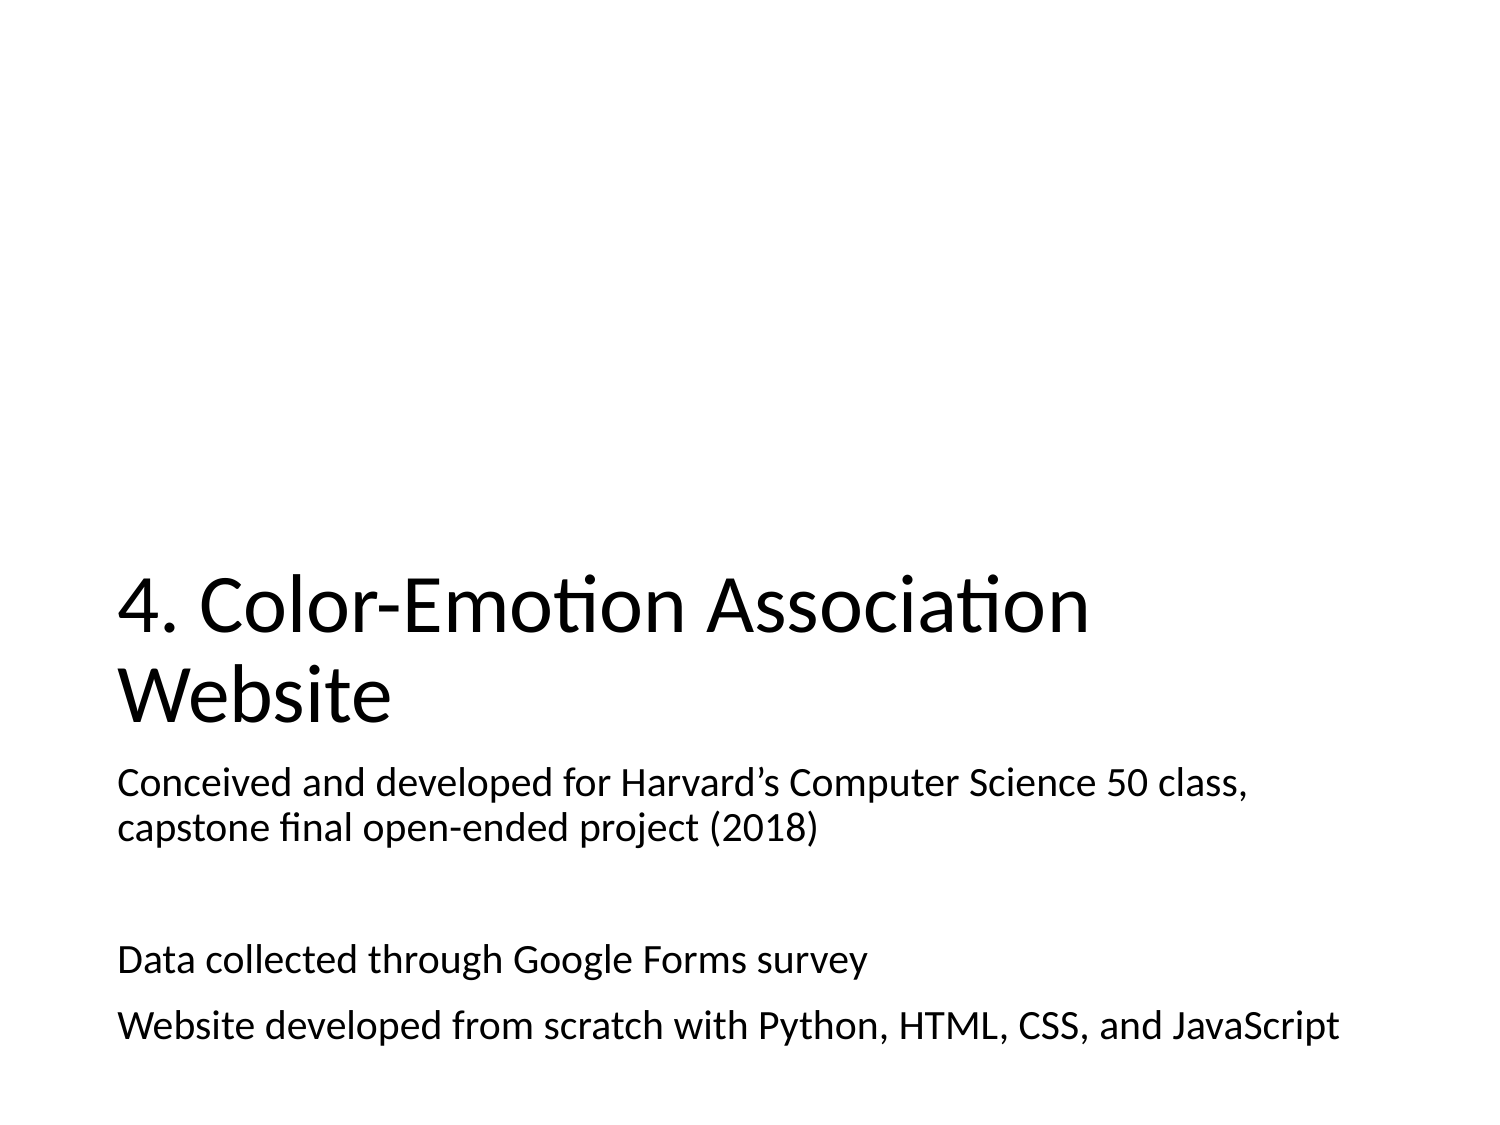

# 4. Color-Emotion Association Website
Conceived and developed for Harvard’s Computer Science 50 class, capstone final open-ended project (2018)

Data collected through Google Forms survey
Website developed from scratch with Python, HTML, CSS, and JavaScript